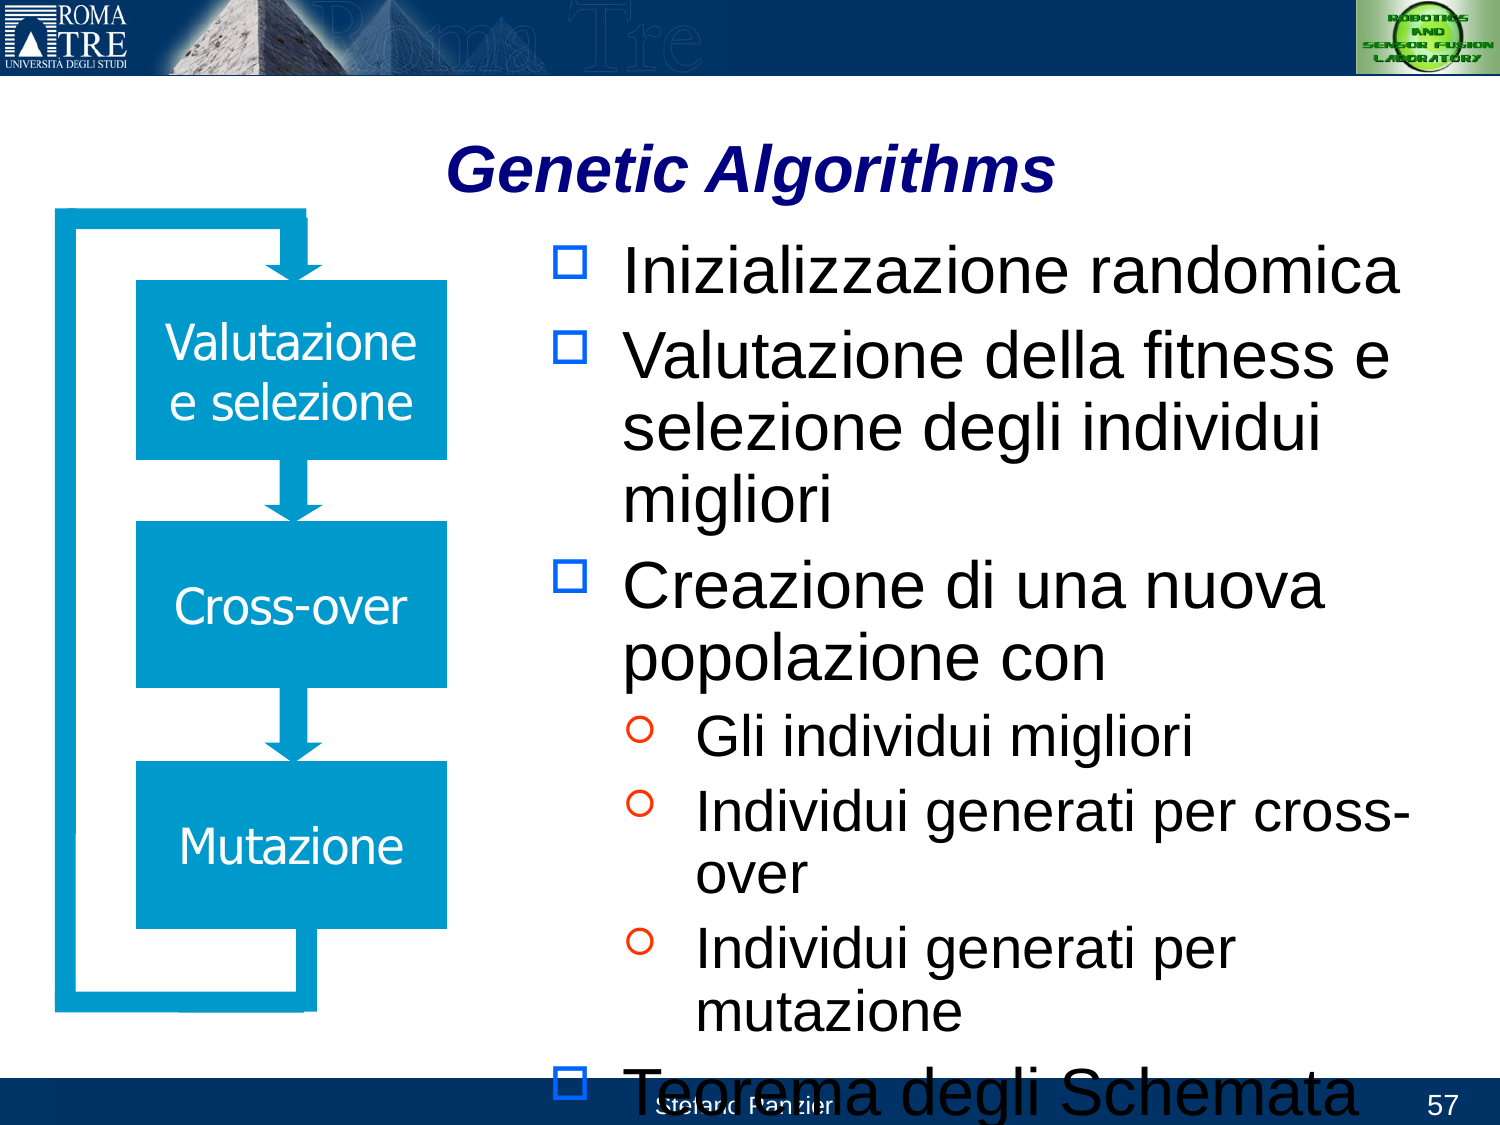

# Genetic Algorithms

Valutazione
e selezione

Cross-over

Mutazione

Inizializzazione randomica
Valutazione della fitness e selezione degli individui migliori
Creazione di una nuova popolazione con
Gli individui migliori
Individui generati per cross-over
Individui generati per mutazione
Teorema degli Schemata di Holland
57